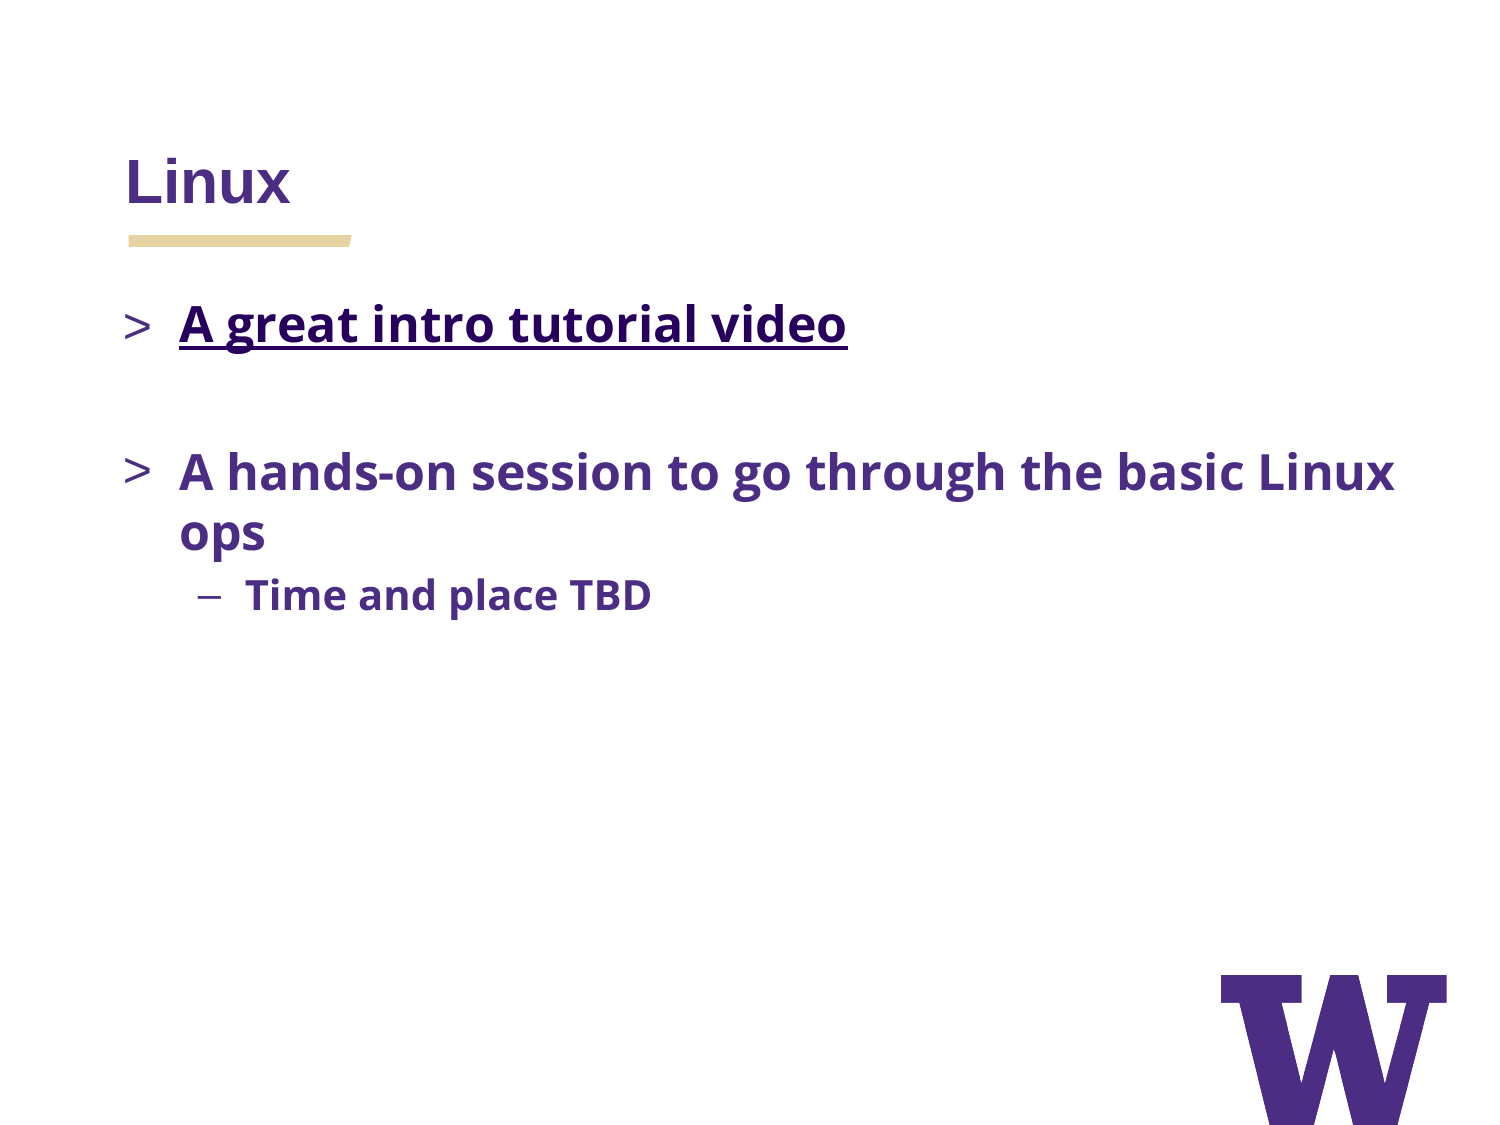

# Linux
A great intro tutorial video

A hands-on session to go through the basic Linux ops
Time and place TBD